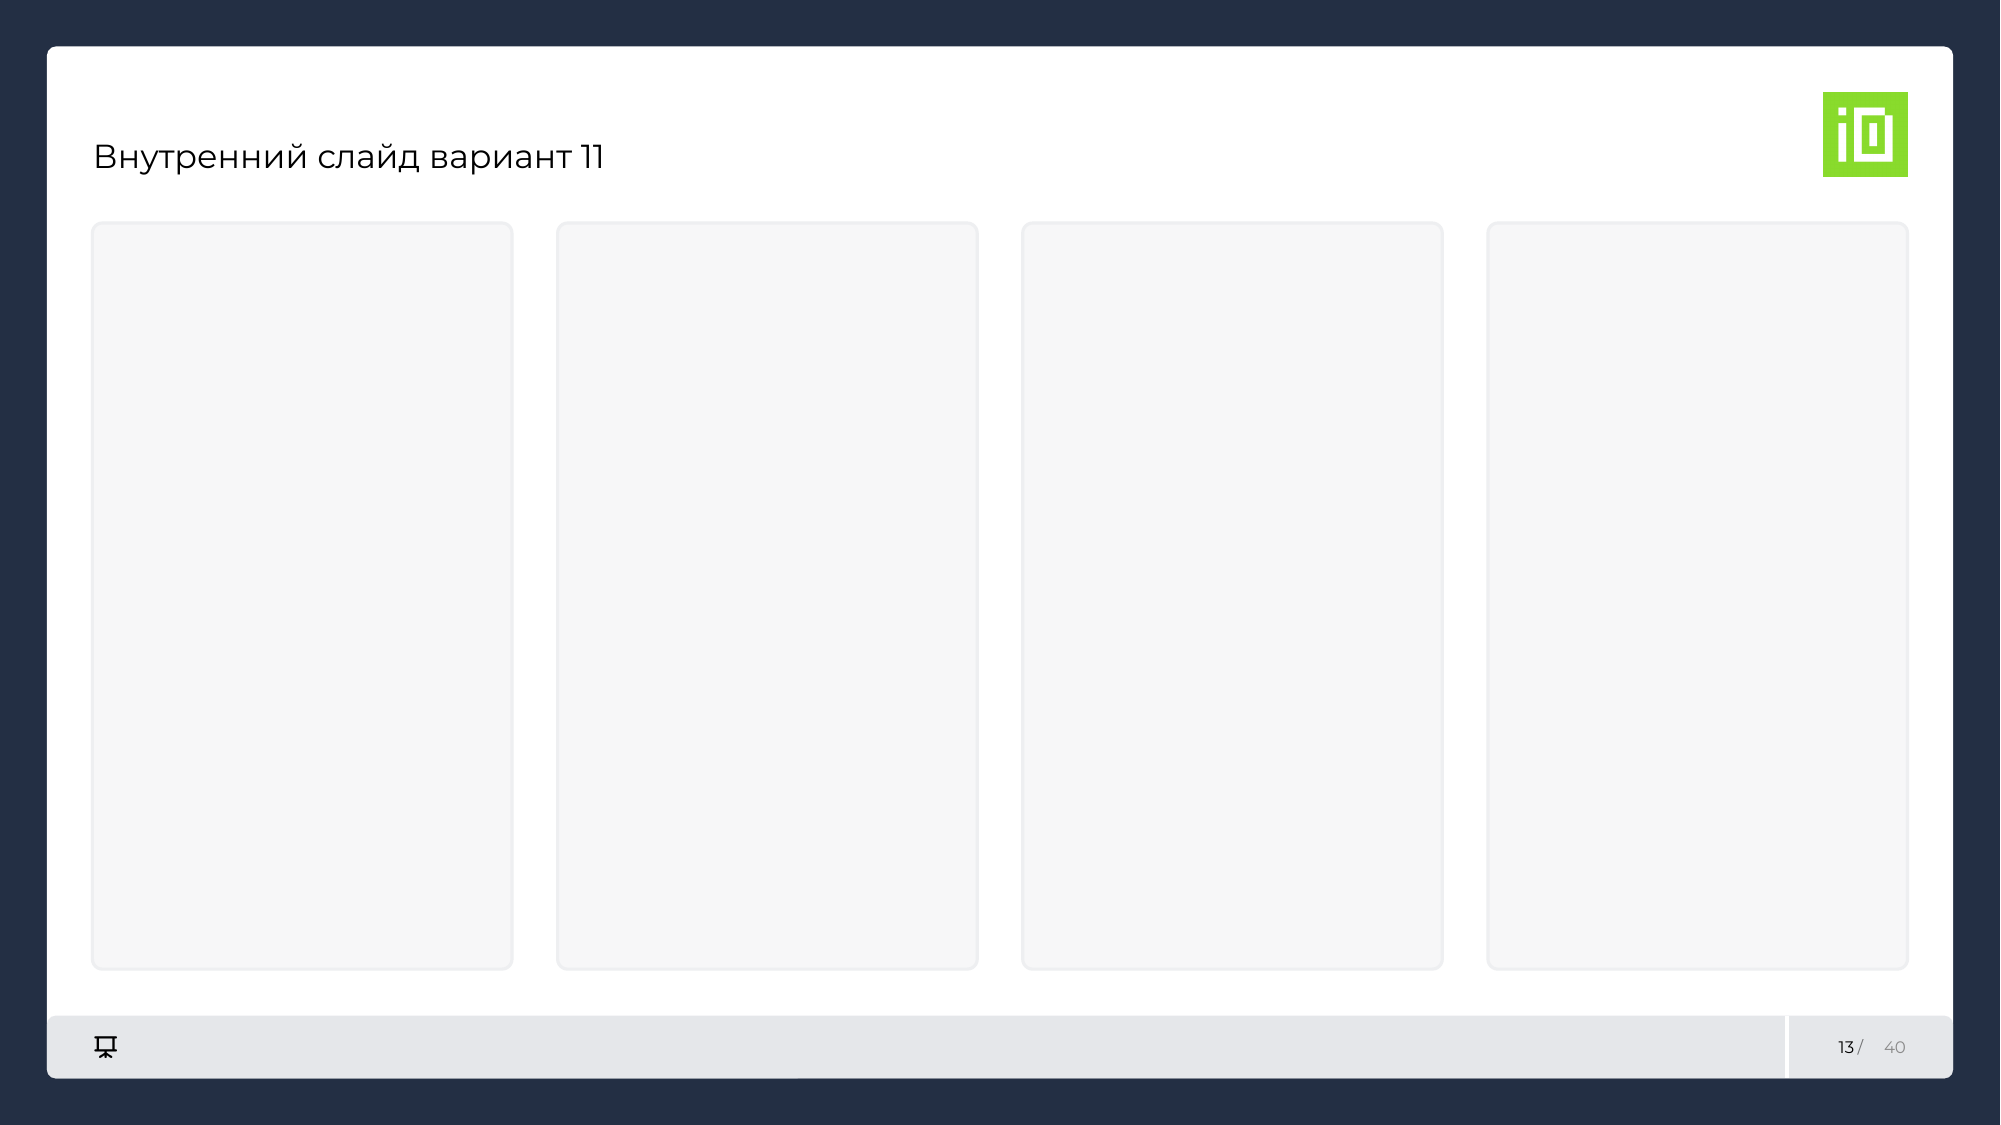

# Внутренний слайд вариант 11

13
40